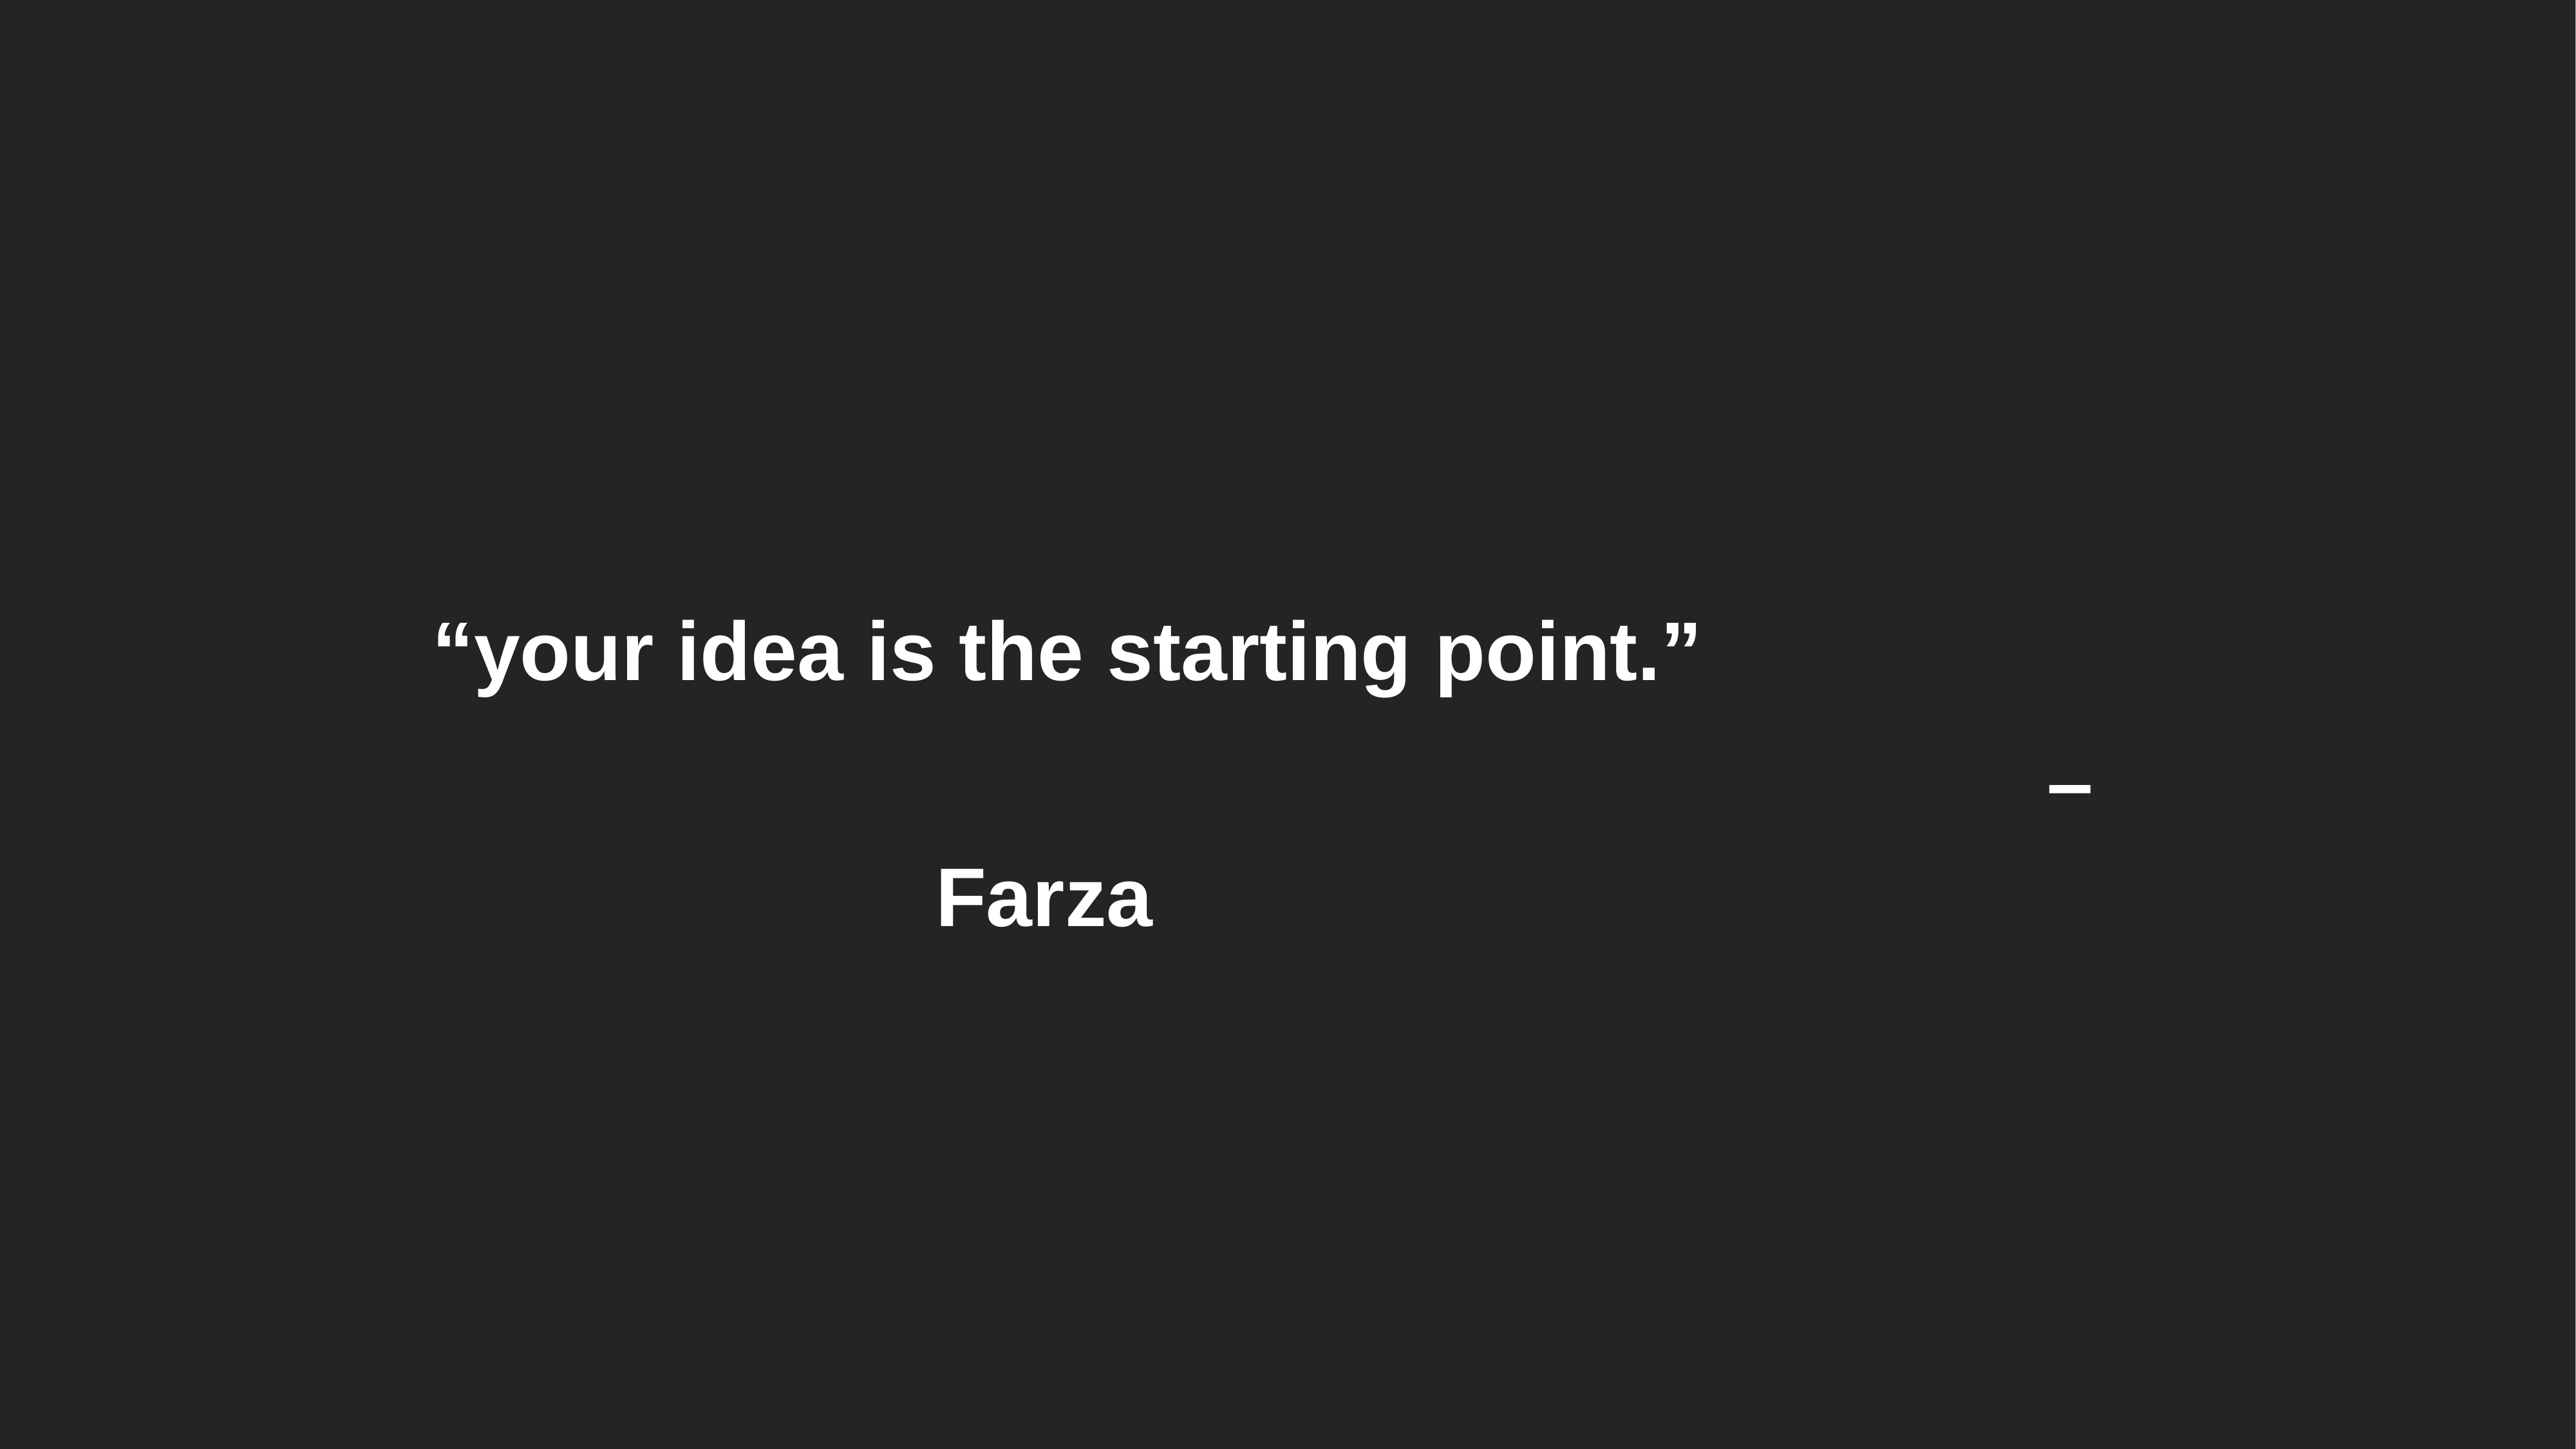

“your idea is the starting point.”
                                                                    – Farza